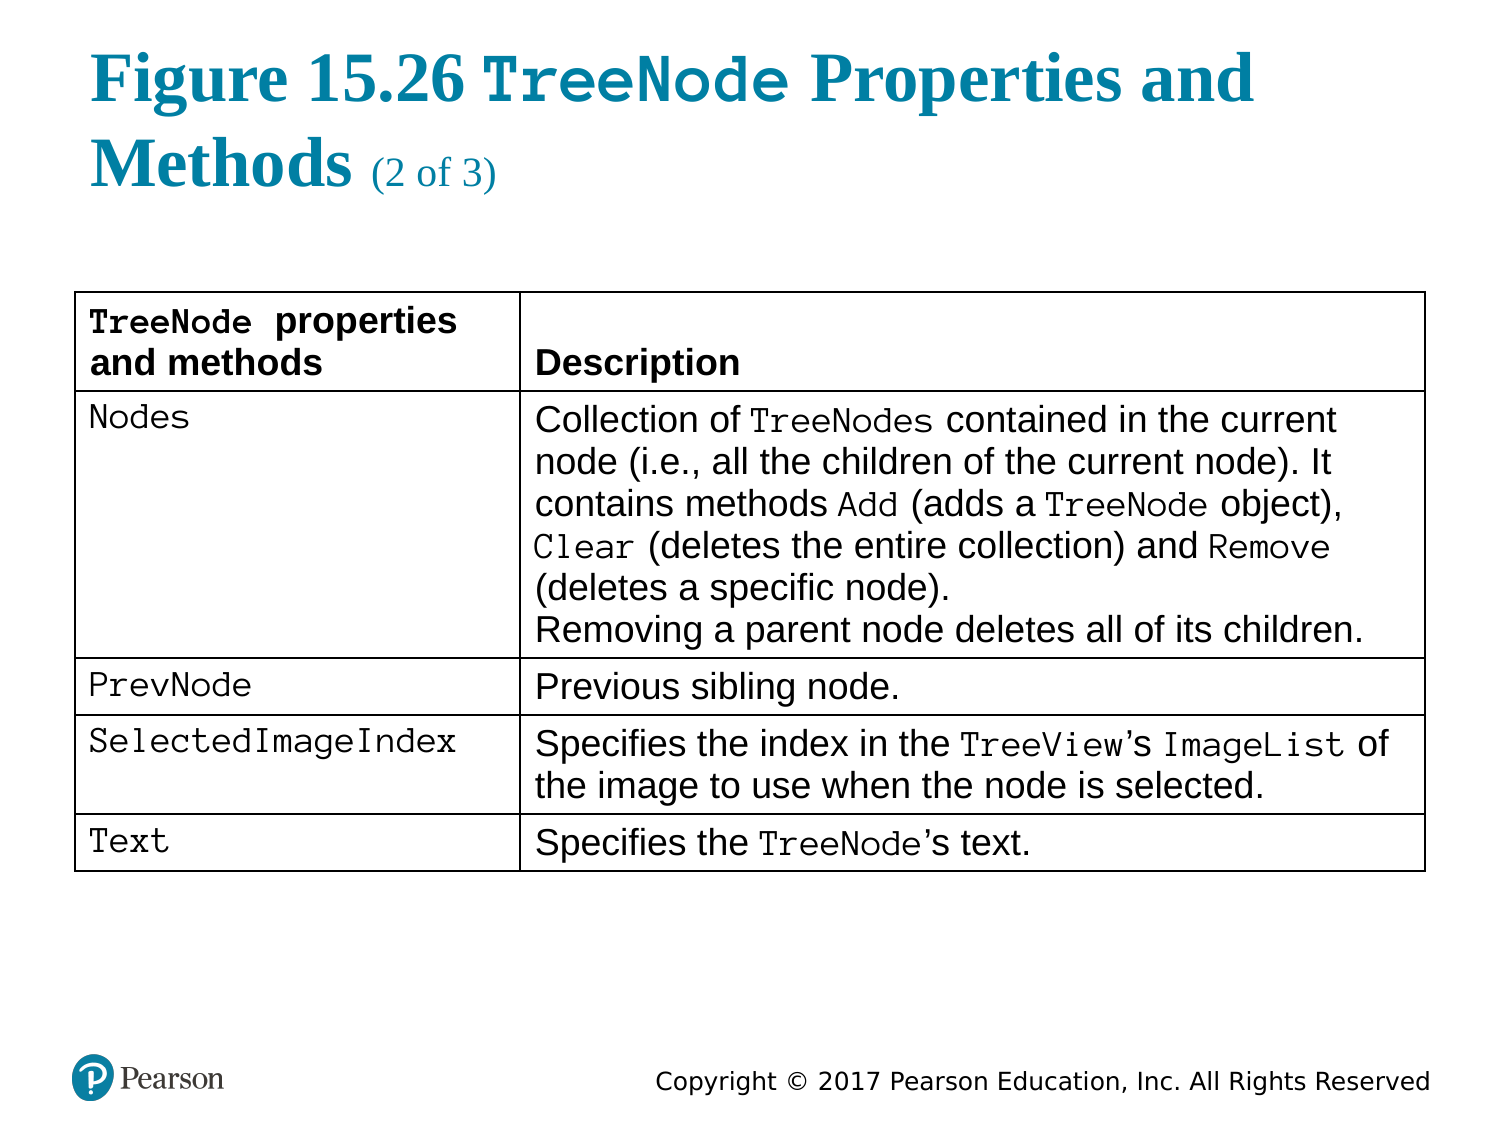

# Figure 15.26 TreeNode Properties and Methods (2 of 3)
| TreeNode properties and methods | Description |
| --- | --- |
| Nodes | Collection of TreeNodes contained in the current node (i.e., all the children of the current node). It contains methods Add (adds a TreeNode object), Clear (deletes the entire collection) and Remove (deletes a specific node). Removing a parent node deletes all of its children. |
| PrevNode | Previous sibling node. |
| SelectedImageIndex | Specifies the index in the TreeView’s ImageList of the image to use when the node is selected. |
| Text | Specifies the TreeNode’s text. |